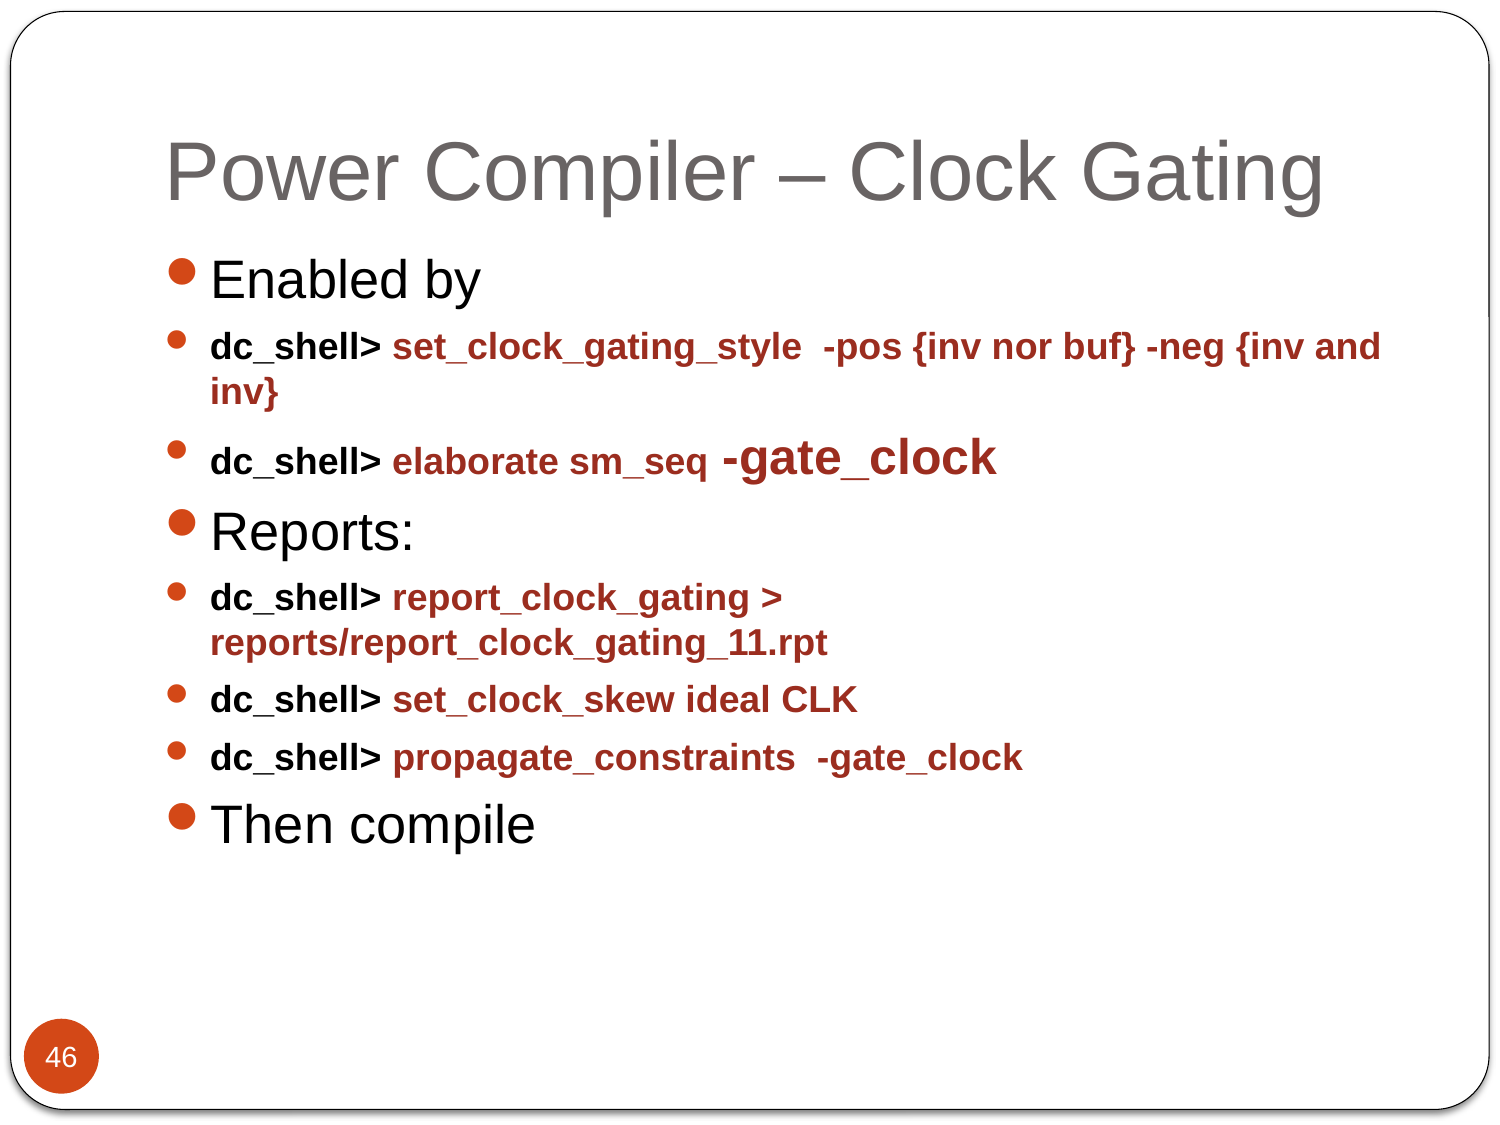

# Power Compiler – Clock Gating
Enabled by
dc_shell> set_clock_gating_style  -pos {inv nor buf} -neg {inv and inv}
dc_shell> elaborate sm_seq -gate_clock
Reports:
dc_shell> report_clock_gating > reports/report_clock_gating_11.rpt
dc_shell> set_clock_skew ideal CLK
dc_shell> propagate_constraints  -gate_clock
Then compile
46